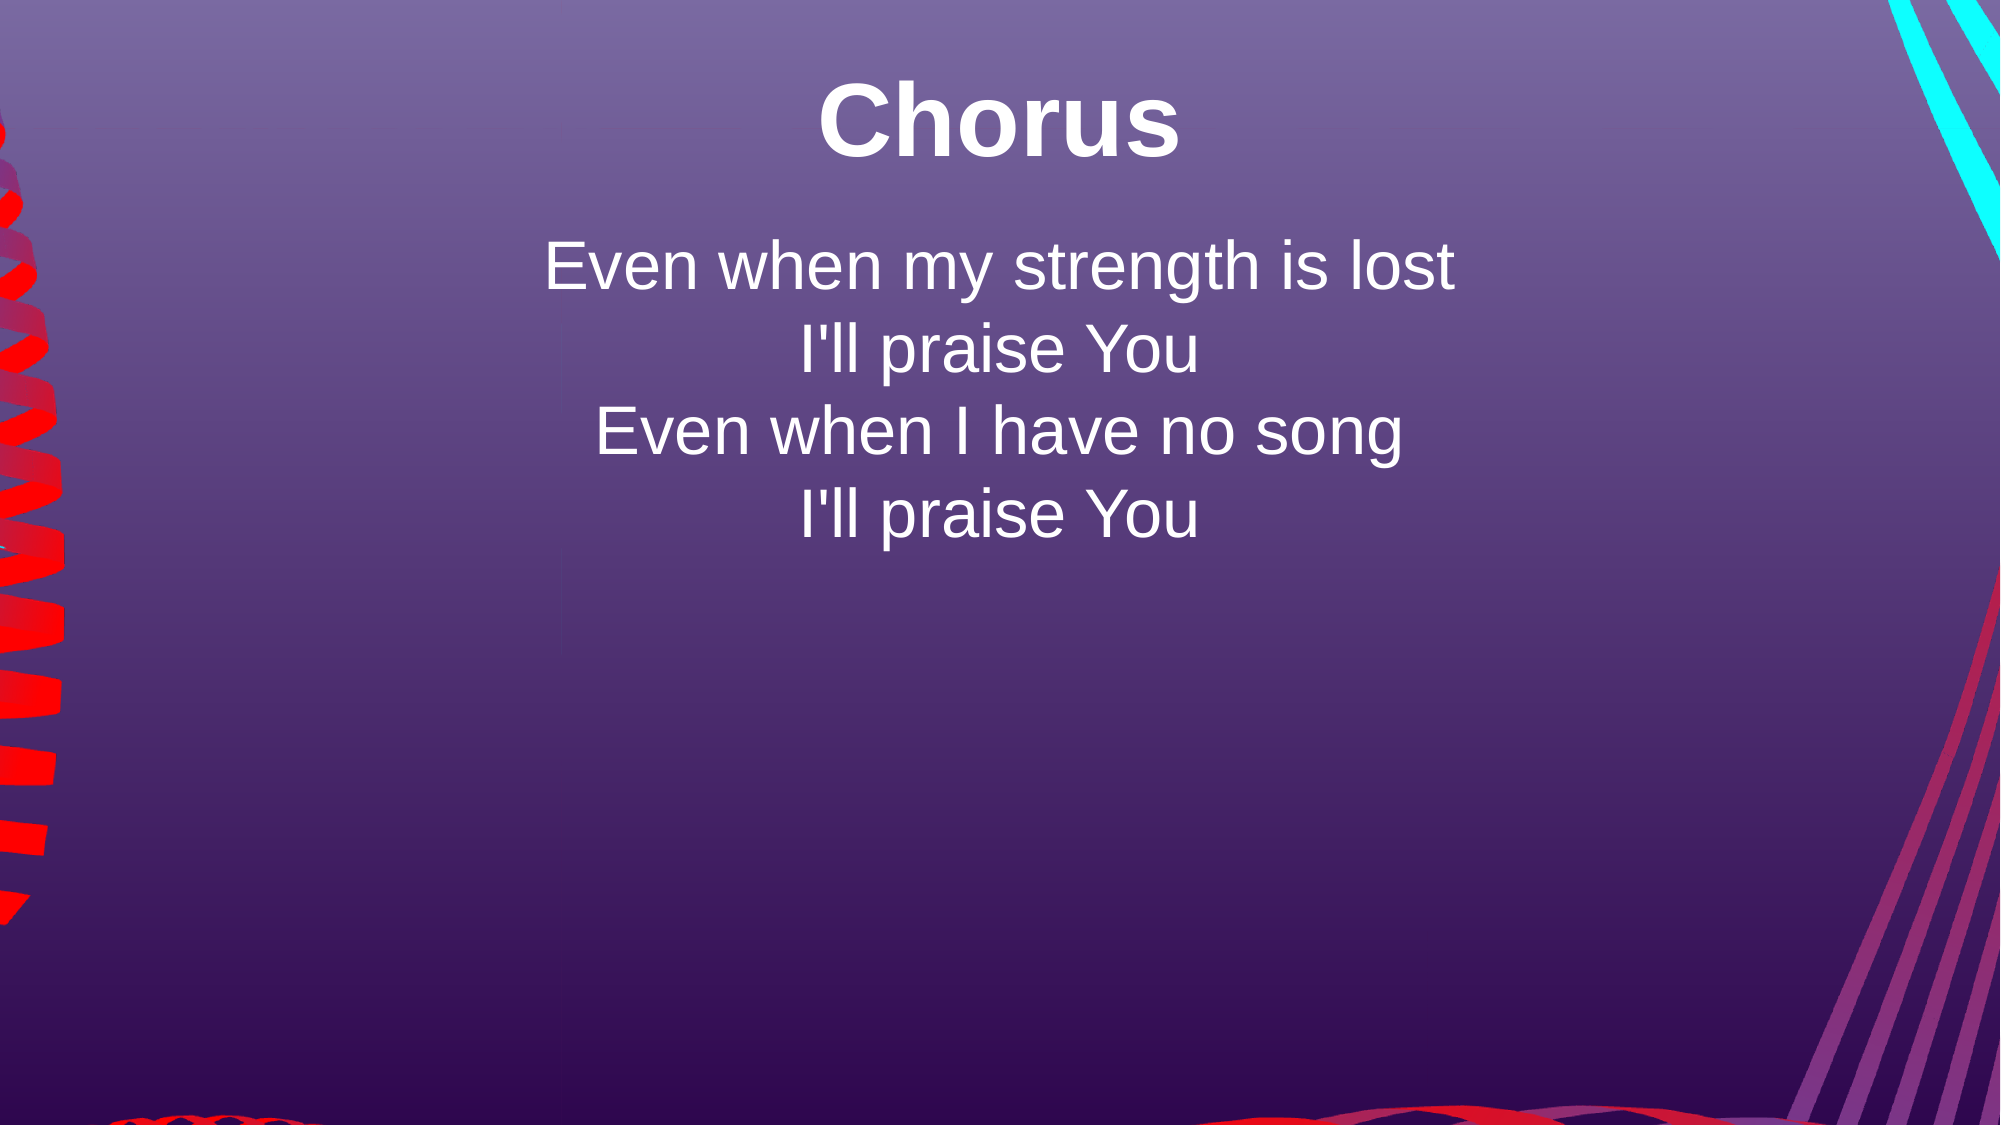

Chorus
Even when my strength is lost
I'll praise You
Even when I have no song
I'll praise You